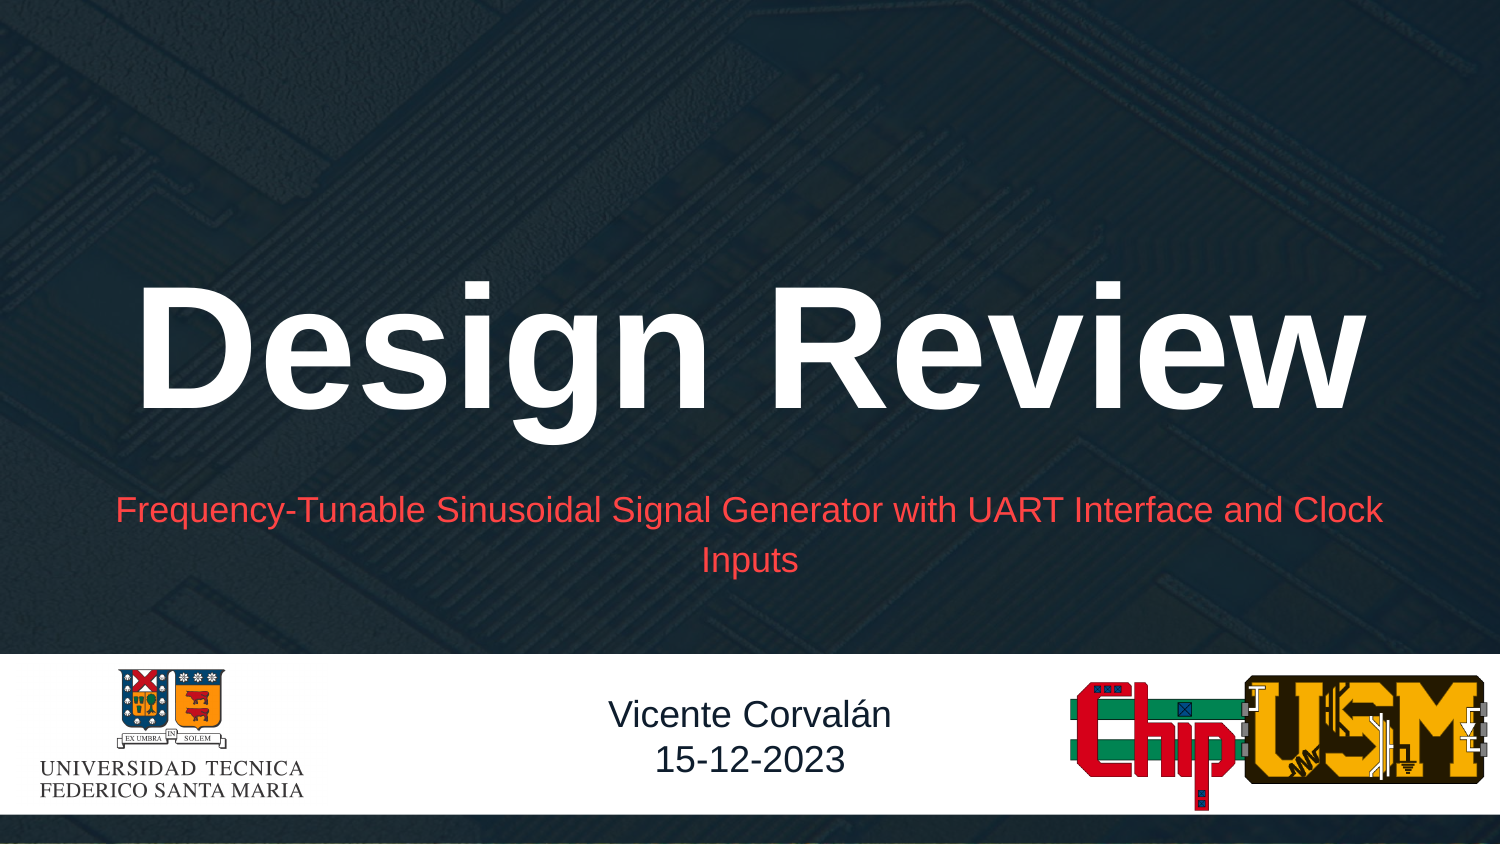

# Design Review
Frequency-Tunable Sinusoidal Signal Generator with UART Interface and Clock Inputs
Vicente Corvalán
15-12-2023